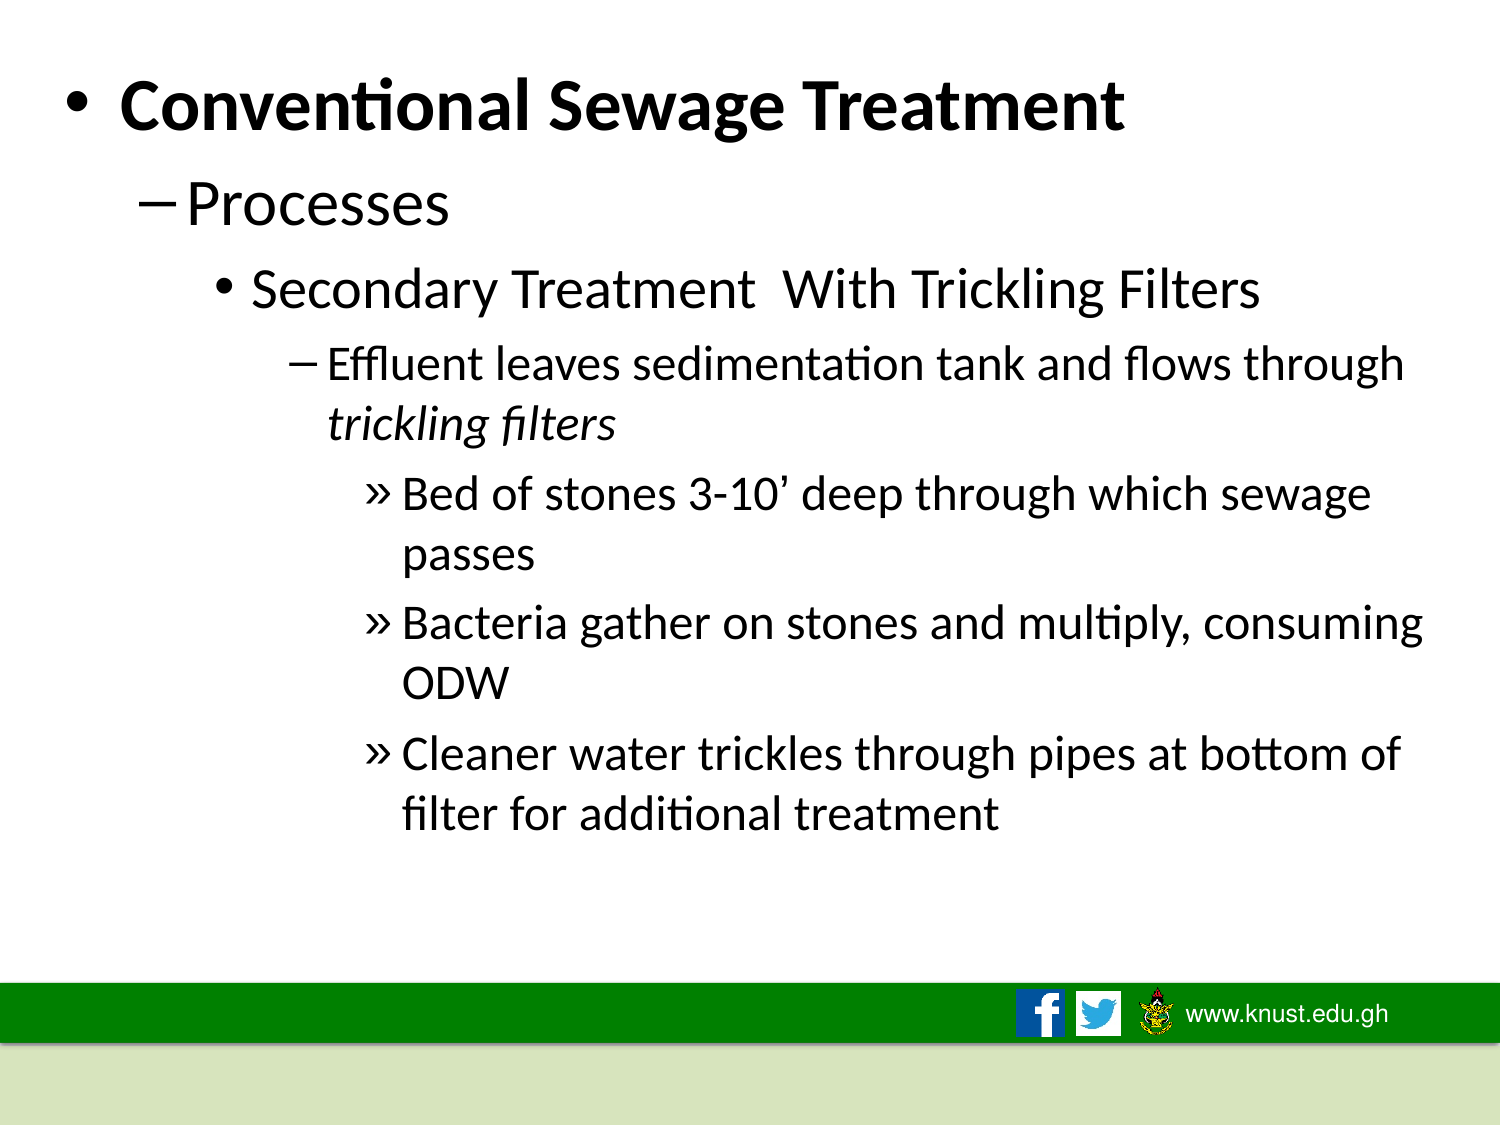

Conventional Sewage Treatment
Processes
Secondary Treatment  With Trickling Filters
Effluent leaves sedimentation tank and flows through trickling filters
Bed of stones 3-10’ deep through which sewage passes
Bacteria gather on stones and multiply, consuming ODW
Cleaner water trickles through pipes at bottom of filter for additional treatment